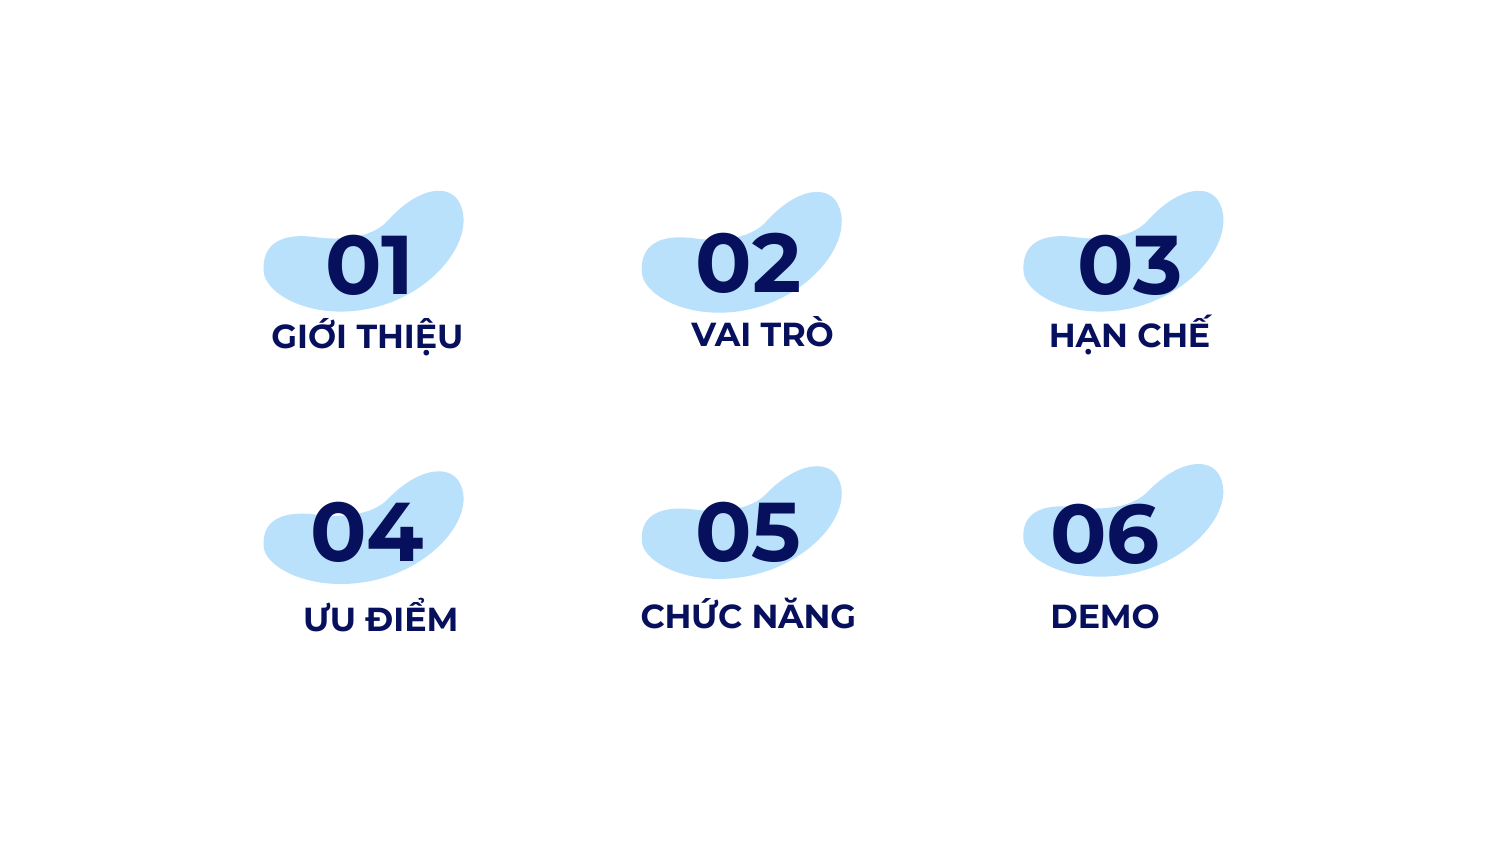

02
01
03
VAI TRÒ
HẠN CHẾ
GIỚI THIỆU
05
06
04
CHỨC NĂNG
DEMO
ƯU ĐIỂM